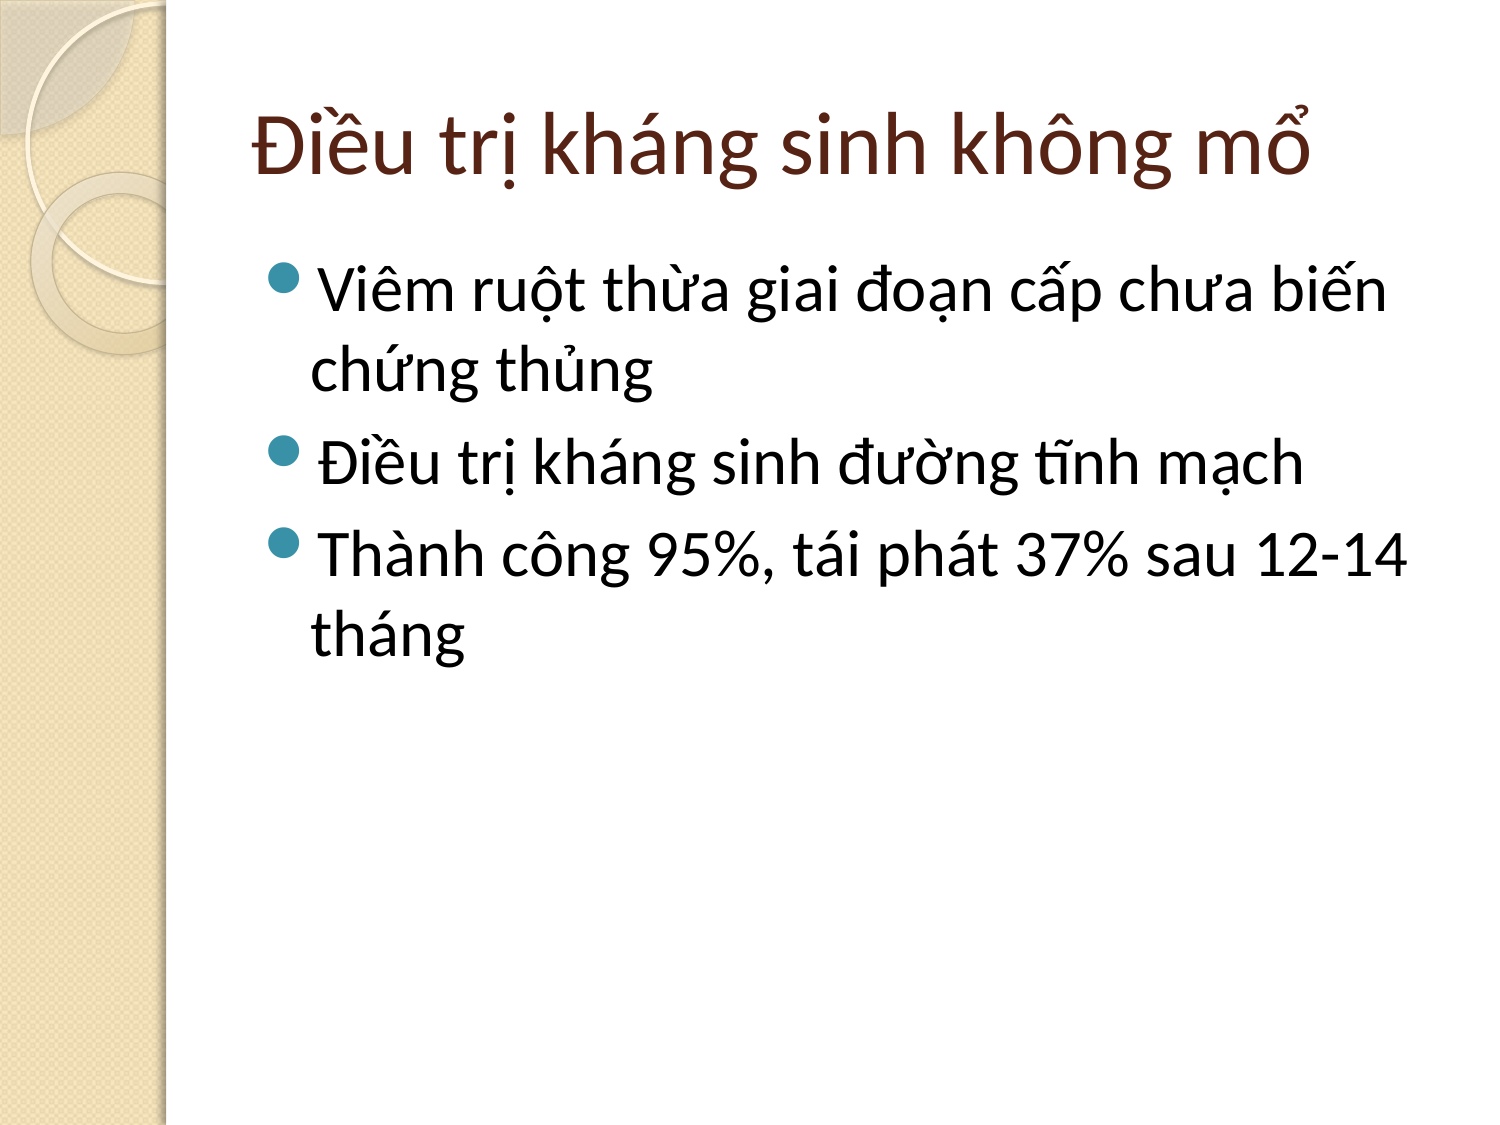

# Điều trị kháng sinh không mổ
Viêm ruột thừa giai đoạn cấp chưa biến chứng thủng
Điều trị kháng sinh đường tĩnh mạch
Thành công 95%, tái phát 37% sau 12-14 tháng